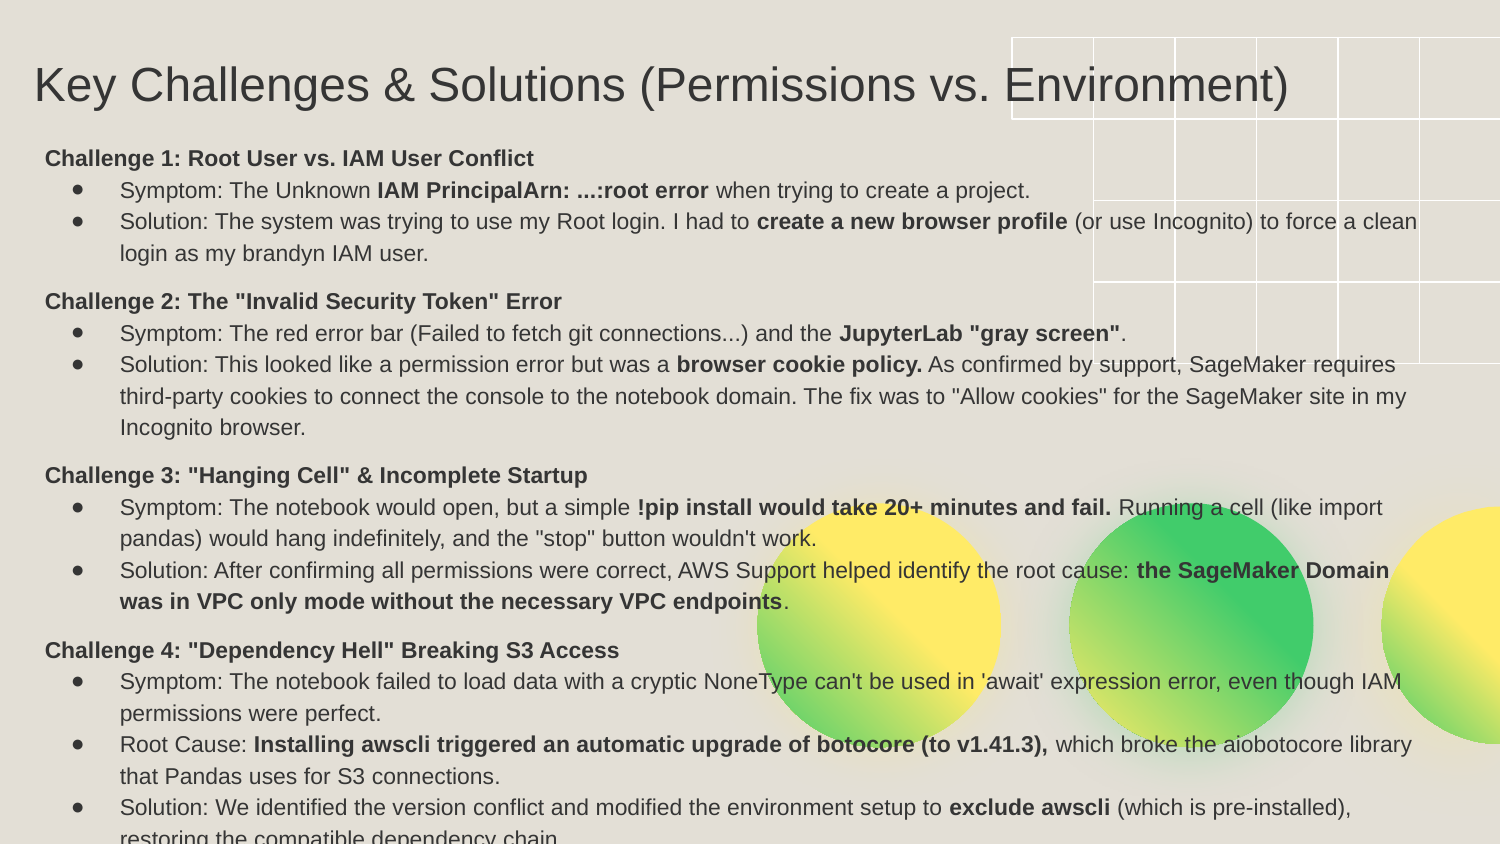

Key Challenges & Solutions (Permissions vs. Environment)
Challenge 1: Root User vs. IAM User Conflict
Symptom: The Unknown IAM PrincipalArn: ...:root error when trying to create a project.
Solution: The system was trying to use my Root login. I had to create a new browser profile (or use Incognito) to force a clean login as my brandyn IAM user.
Challenge 2: The "Invalid Security Token" Error
Symptom: The red error bar (Failed to fetch git connections...) and the JupyterLab "gray screen".
Solution: This looked like a permission error but was a browser cookie policy. As confirmed by support, SageMaker requires third-party cookies to connect the console to the notebook domain. The fix was to "Allow cookies" for the SageMaker site in my Incognito browser.
Challenge 3: "Hanging Cell" & Incomplete Startup
Symptom: The notebook would open, but a simple !pip install would take 20+ minutes and fail. Running a cell (like import pandas) would hang indefinitely, and the "stop" button wouldn't work.
Solution: After confirming all permissions were correct, AWS Support helped identify the root cause: the SageMaker Domain was in VPC only mode without the necessary VPC endpoints.
Challenge 4: "Dependency Hell" Breaking S3 Access
Symptom: The notebook failed to load data with a cryptic NoneType can't be used in 'await' expression error, even though IAM permissions were perfect.
Root Cause: Installing awscli triggered an automatic upgrade of botocore (to v1.41.3), which broke the aiobotocore library that Pandas uses for S3 connections.
Solution: We identified the version conflict and modified the environment setup to exclude awscli (which is pre-installed), restoring the compatible dependency chain.